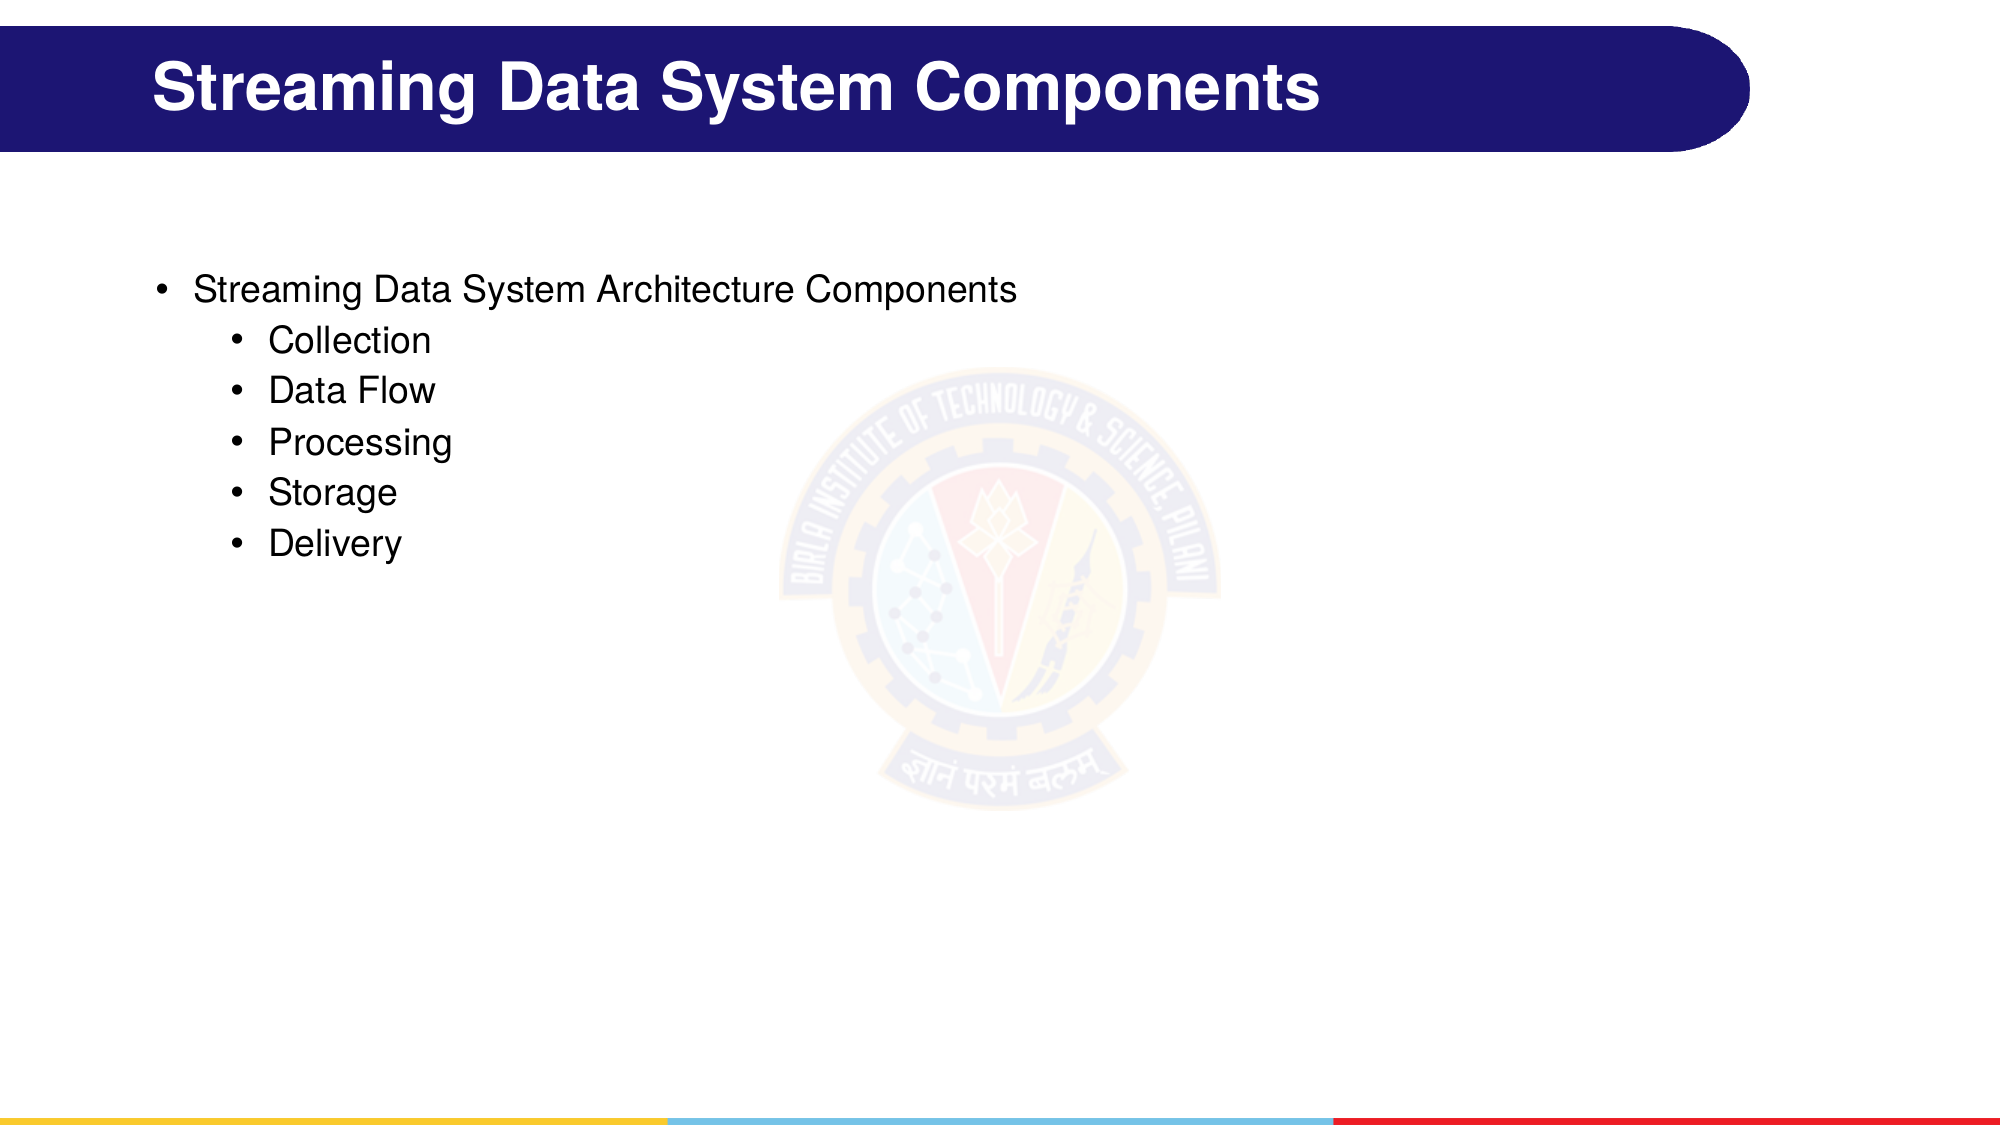

# Streaming Data System Components

Streaming Data System Architecture Components
Collection
Data Flow
Processing
Storage
Delivery